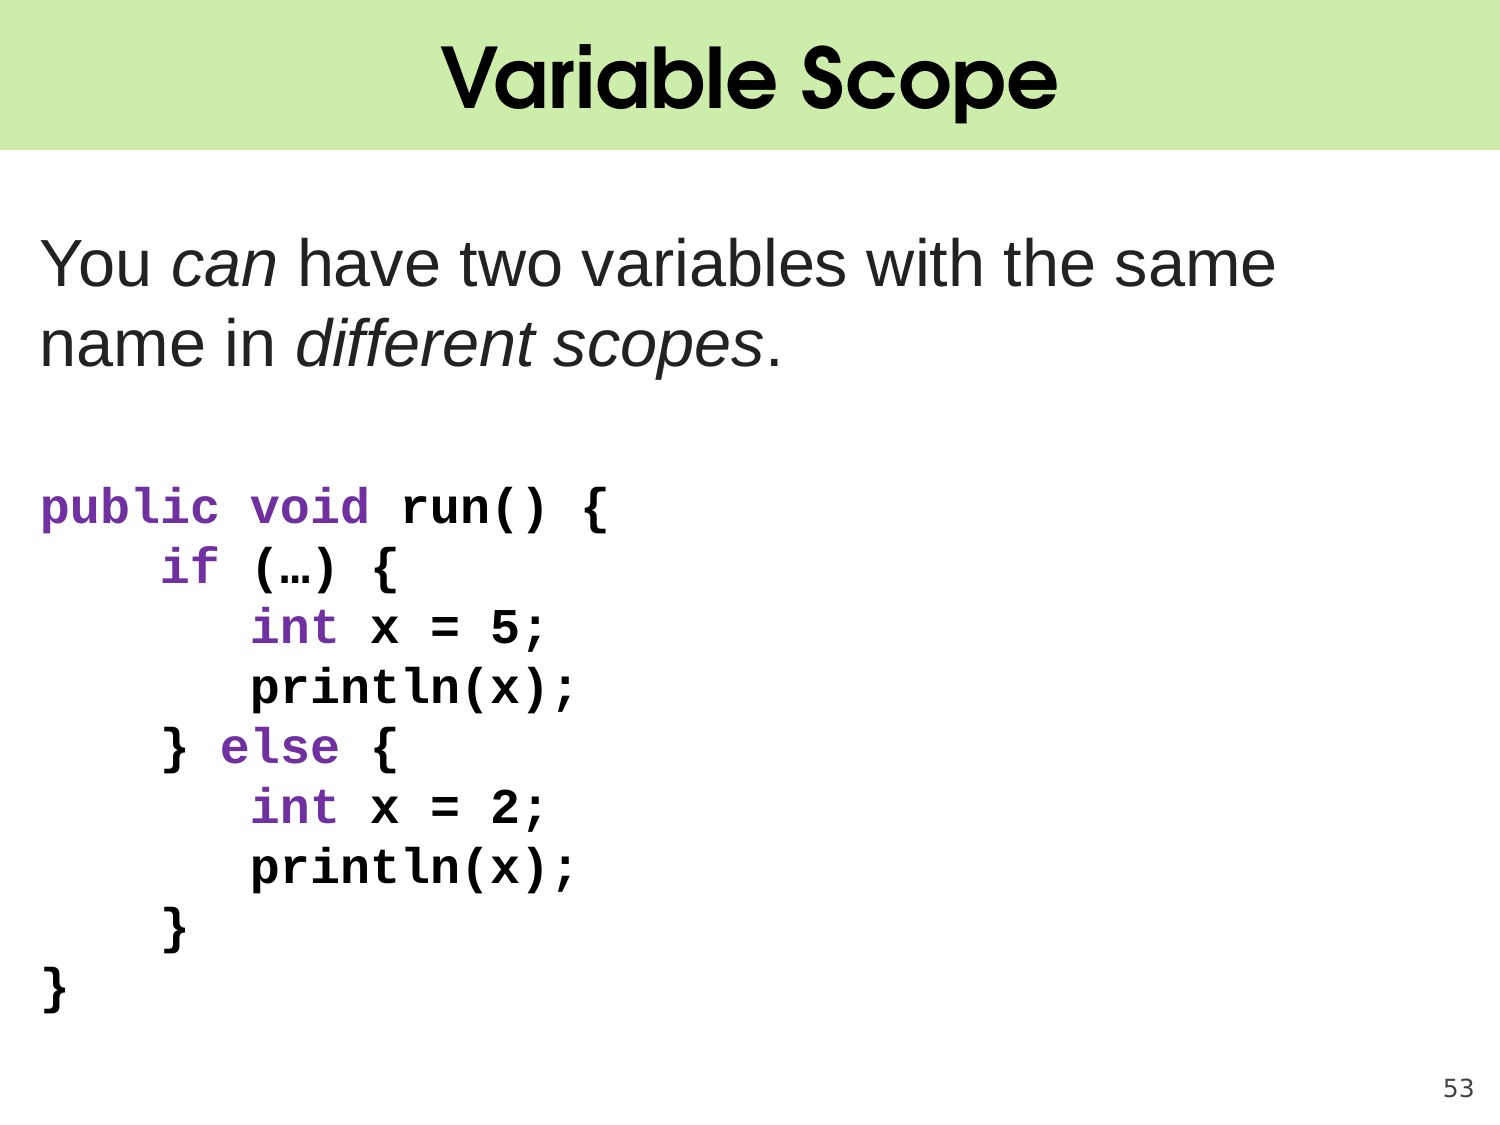

# Variable Scope
You can have two variables with the same name in different scopes.

public void run() {
    if (…) {
       int x = 5;
       println(x);
    } else {
       int x = 2;
       println(x);
    }
}